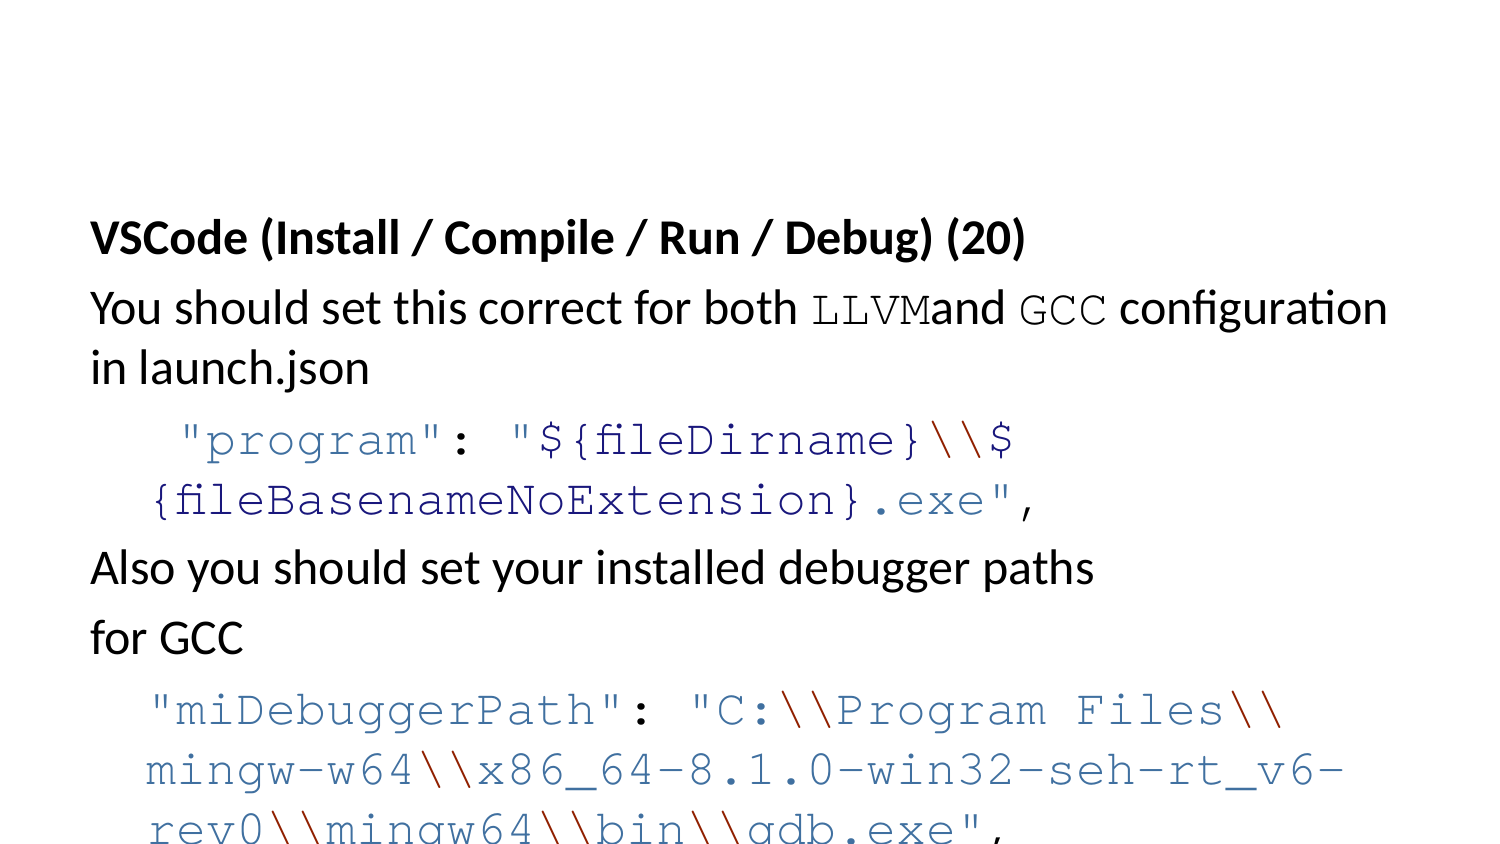

VSCode (Install / Compile / Run / Debug) (20)
You should set this correct for both LLVMand GCC configuration in launch.json
 "program": "${fileDirname}\\${fileBasenameNoExtension}.exe",
Also you should set your installed debugger paths
for GCC
"miDebuggerPath": "C:\\Program Files\\mingw-w64\\x86_64-8.1.0-win32-seh-rt_v6-rev0\\mingw64\\bin\\gdb.exe",
for LLVM
"miDebuggerPath": "C:\\Program Files\\LLVM\\bin\\lldb.exe",
for more details please check the sample source codes.